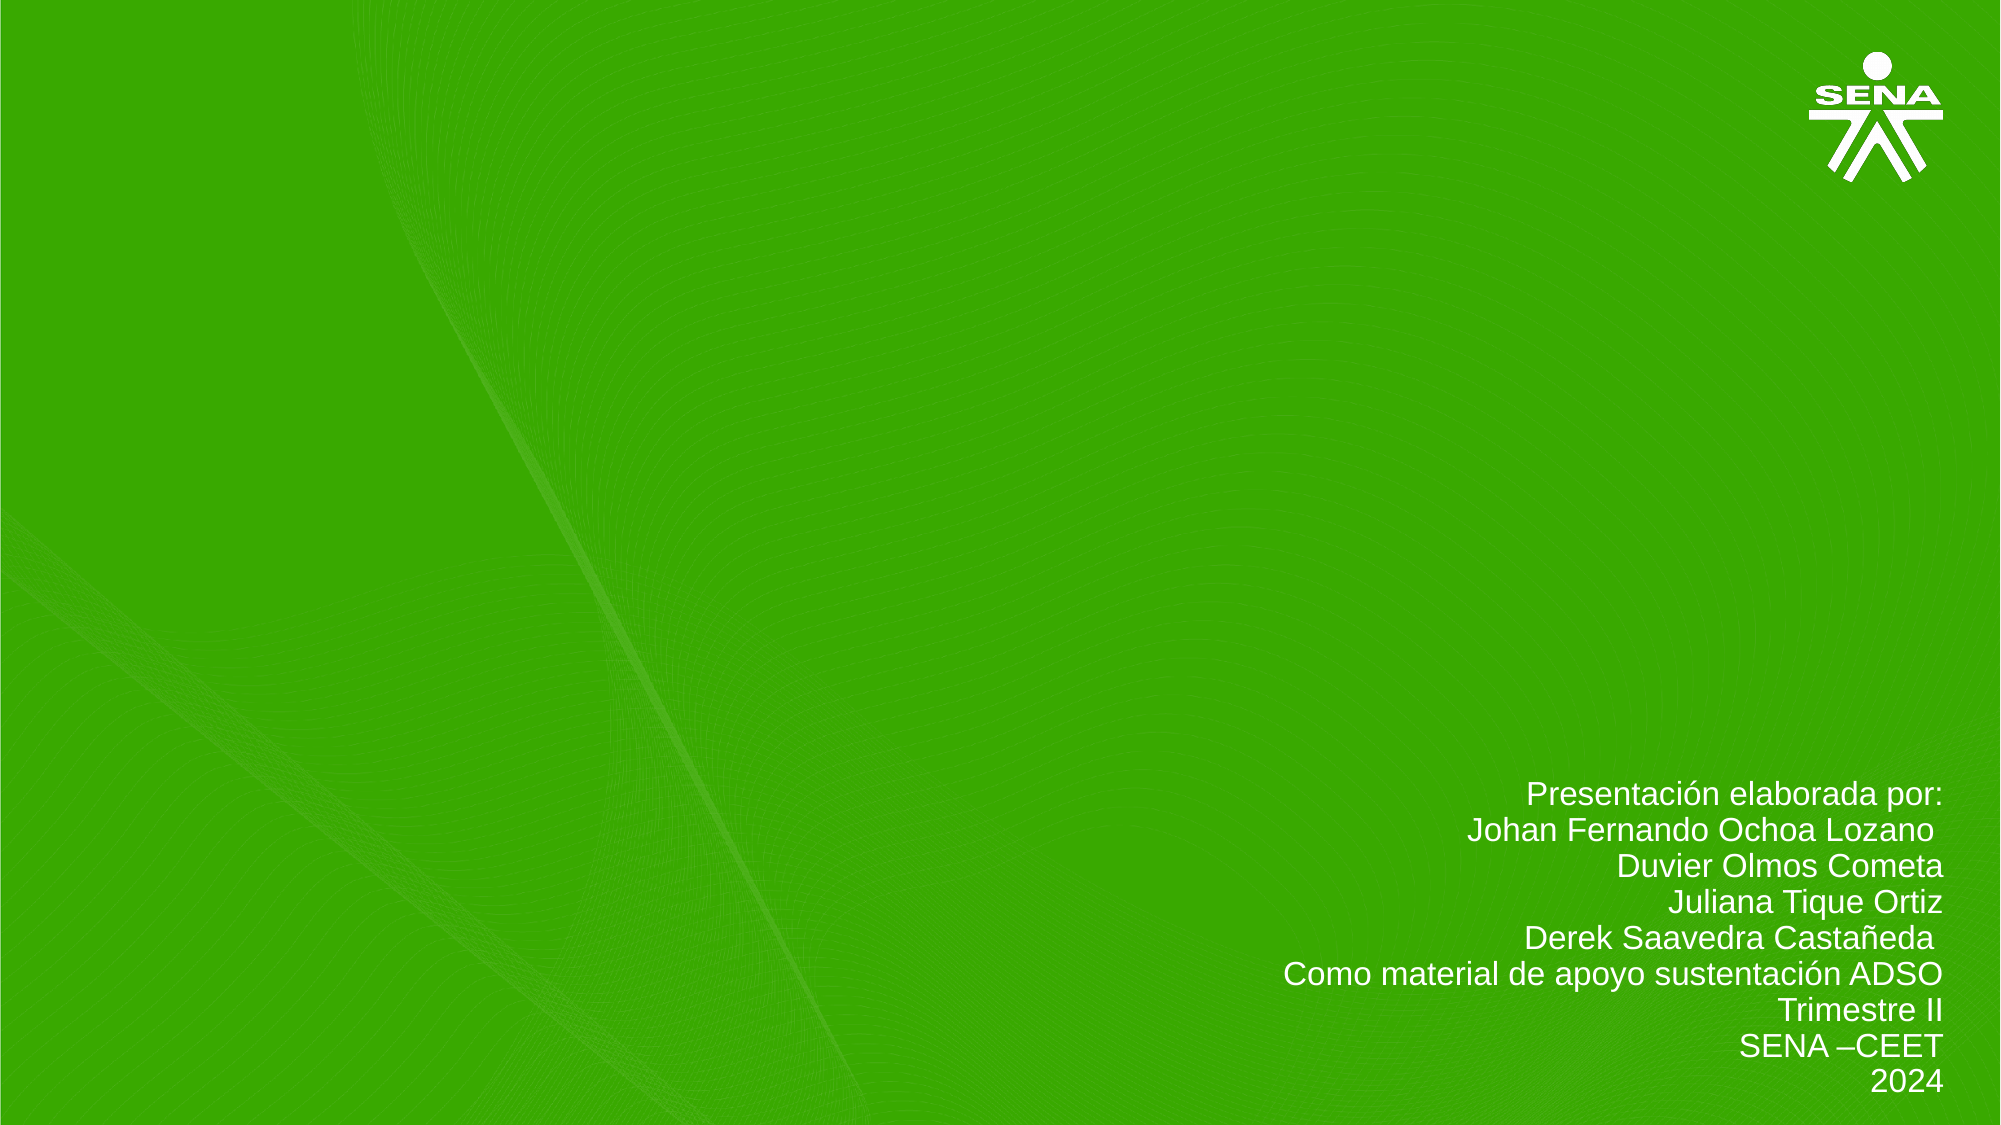

Presentación elaborada por:
Johan Fernando Ochoa Lozano
Duvier Olmos Cometa
Juliana Tique Ortiz
Derek Saavedra Castañeda
Como material de apoyo sustentación ADSO
Trimestre II
SENA –CEET
2024